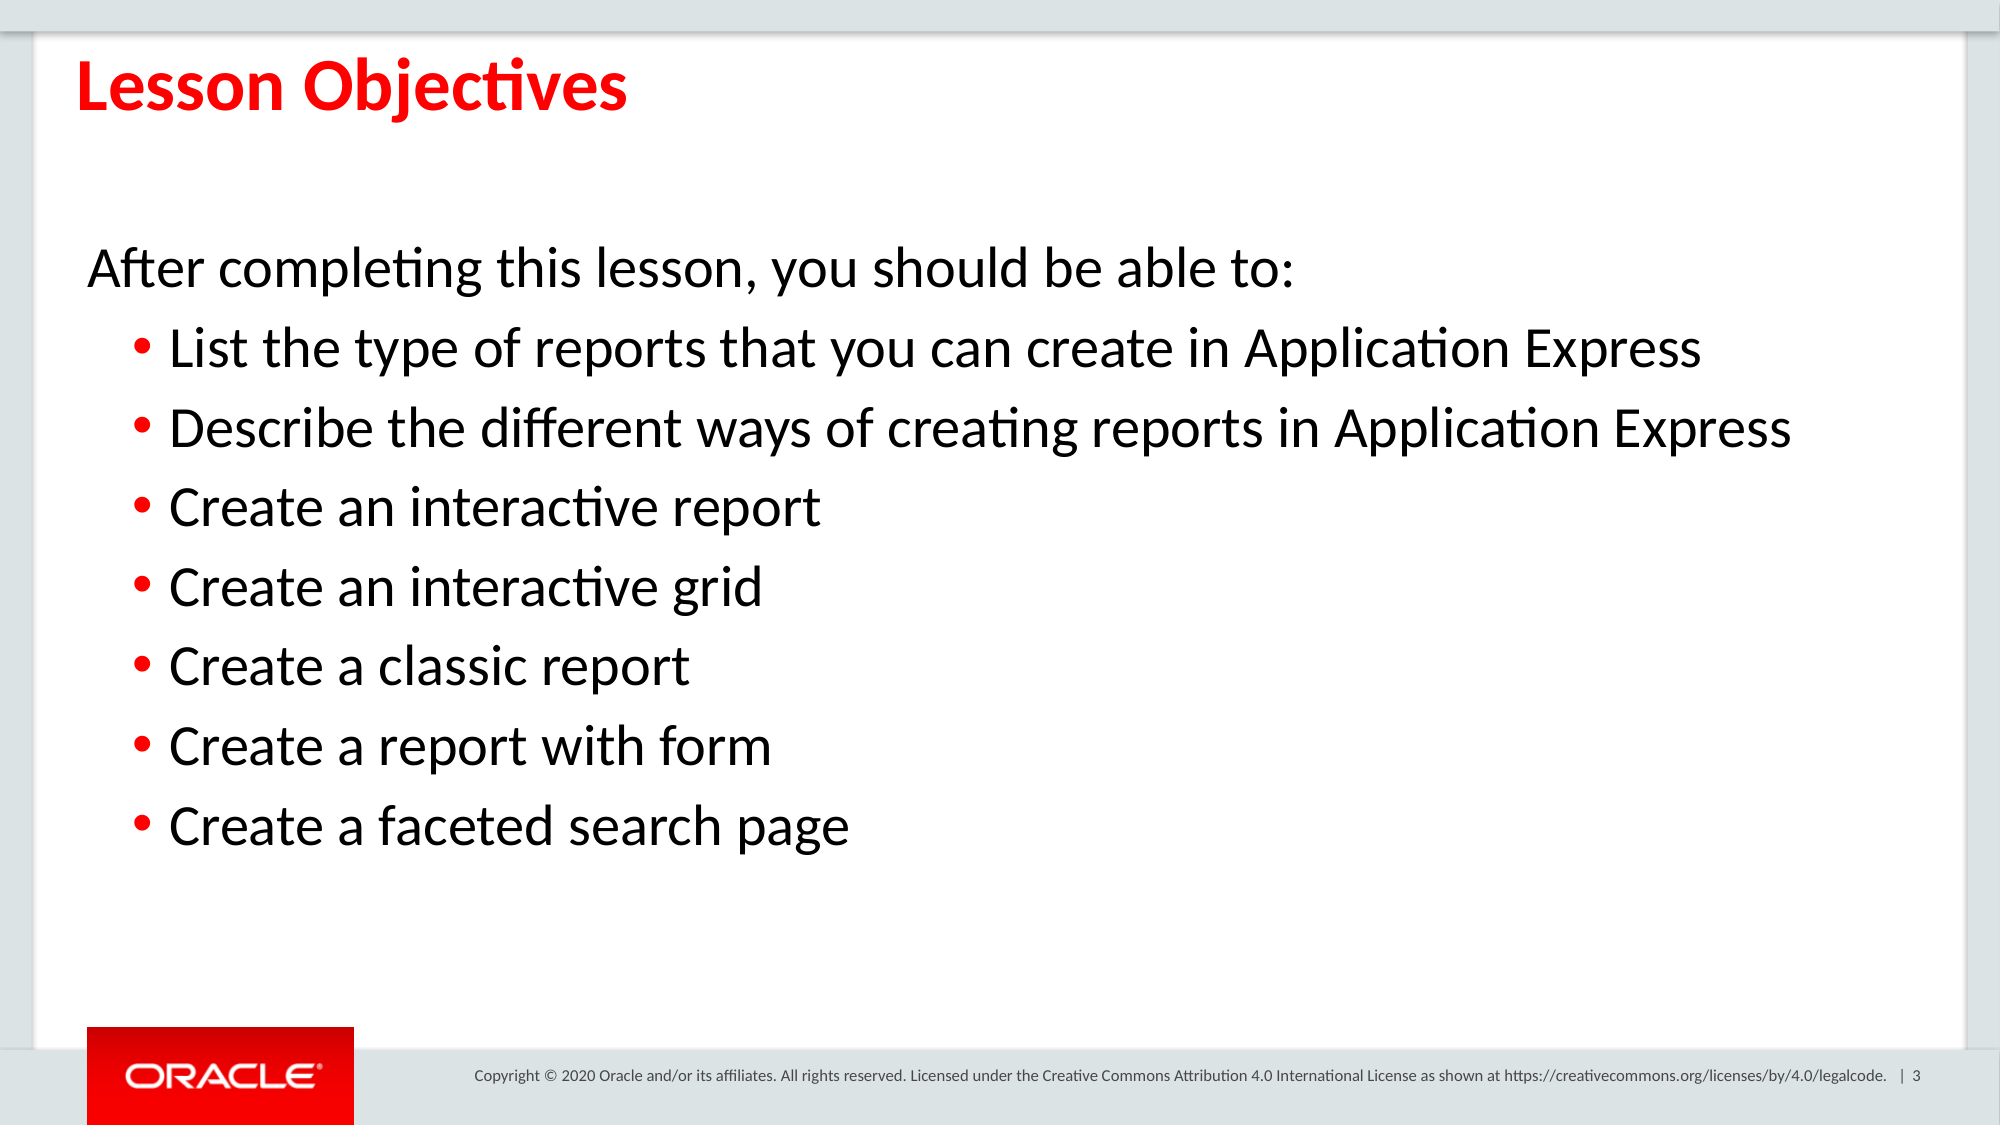

Lesson Objectives
After completing this lesson, you should be able to:
List the type of reports that you can create in Application Express
Describe the different ways of creating reports in Application Express
Create an interactive report
Create an interactive grid
Create a classic report
Create a report with form
Create a faceted search page